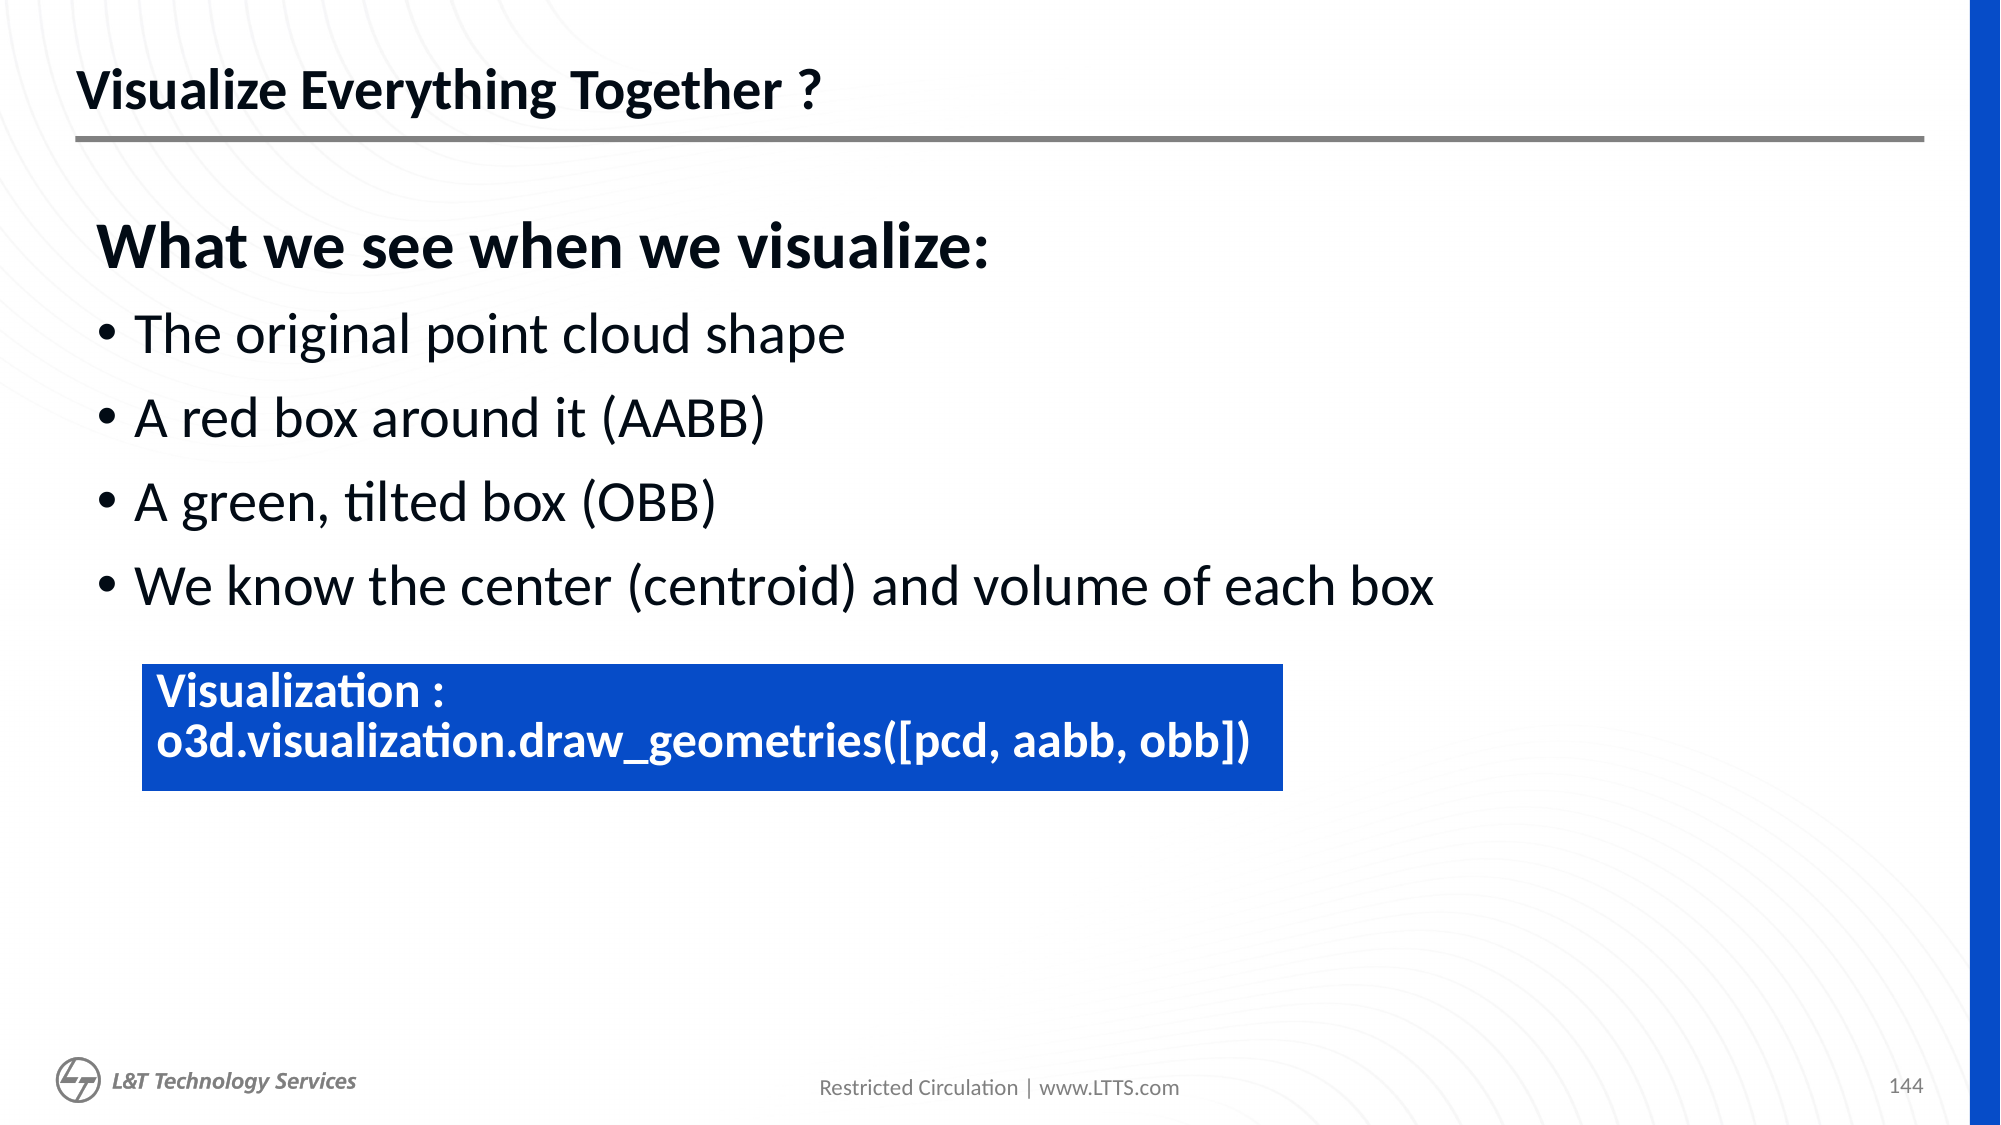

# Visualize Everything Together ?
What we see when we visualize:
The original point cloud shape
A red box around it (AABB)
A green, tilted box (OBB)
We know the center (centroid) and volume of each box

| Visualization : o3d.visualization.draw\_geometries([pcd, aabb, obb]) |
| --- |